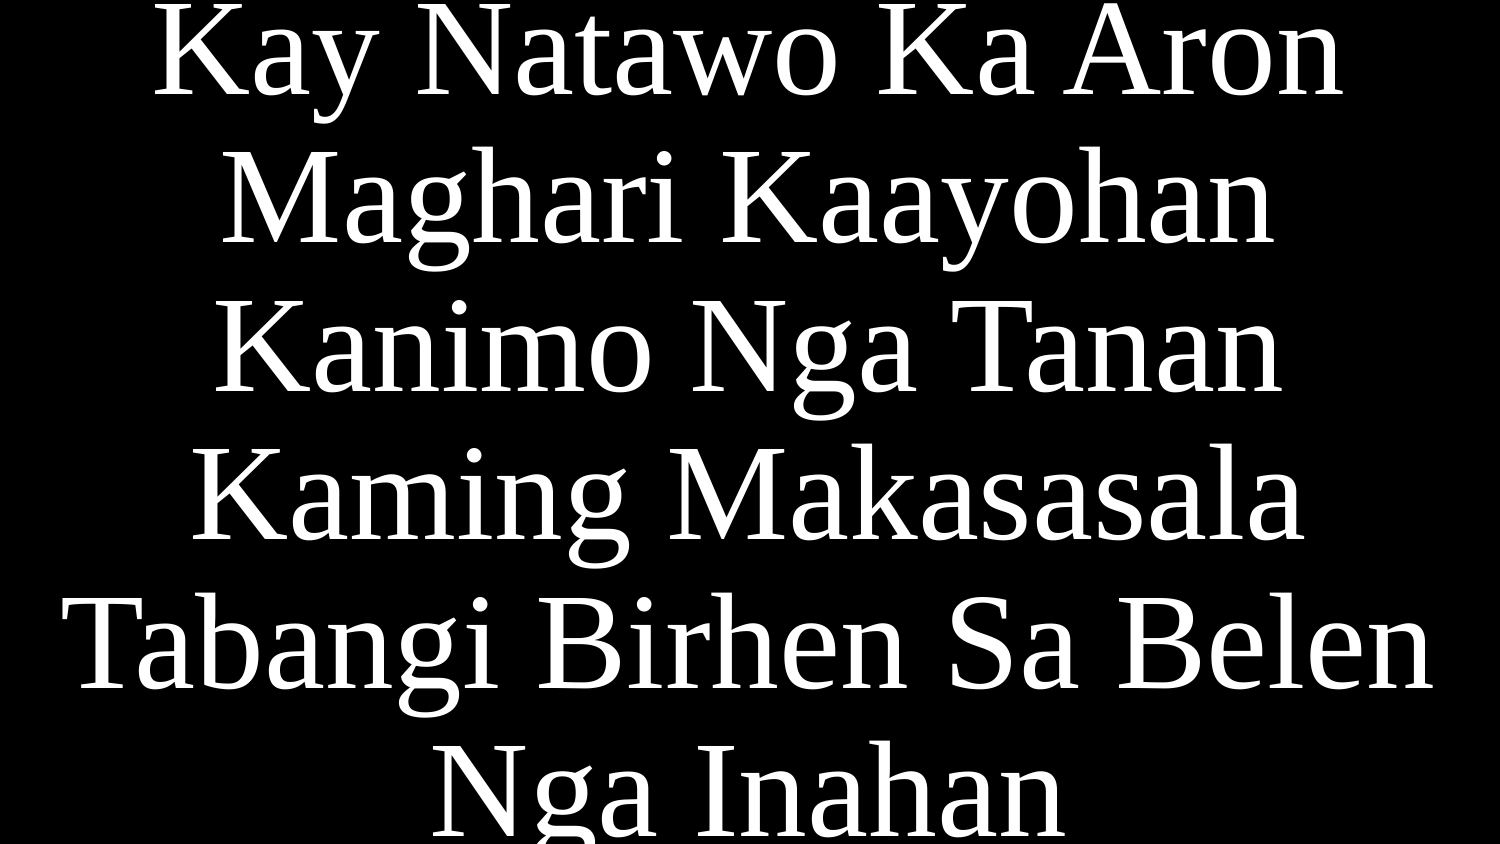

# Kay Natawo Ka Aron Maghari Kaayohan Kanimo Nga Tanan Kaming Makasasala Tabangi Birhen Sa Belen Nga Inahan